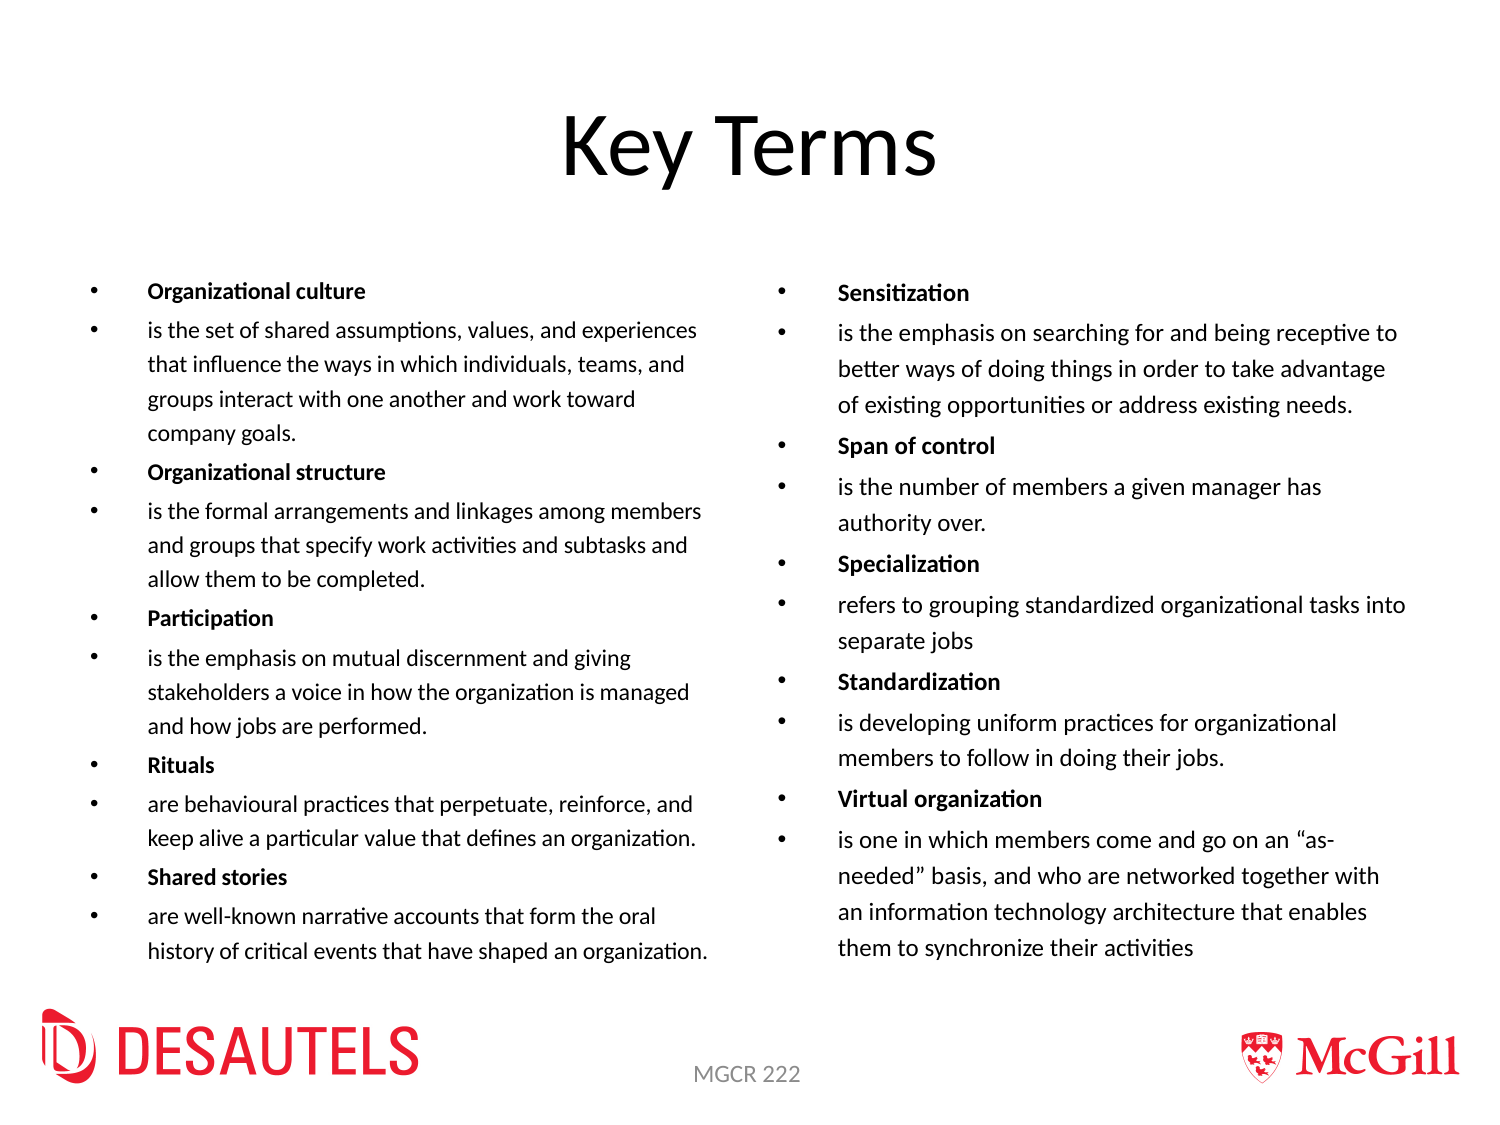

# Key Terms
Organizational culture
is the set of shared assumptions, values, and experiences that influence the ways in which individuals, teams, and groups interact with one another and work toward company goals.
Organizational structure
is the formal arrangements and linkages among members and groups that specify work activities and subtasks and allow them to be completed.
Participation
is the emphasis on mutual discernment and giving stakeholders a voice in how the organization is managed and how jobs are performed.
Rituals
are behavioural practices that perpetuate, reinforce, and keep alive a particular value that defines an organization.
Shared stories
are well-known narrative accounts that form the oral history of critical events that have shaped an organization.

Sensitization
is the emphasis on searching for and being receptive to better ways of doing things in order to take advantage of existing opportunities or address existing needs.
Span of control
is the number of members a given manager has authority over.
Specialization
refers to grouping standardized organizational tasks into separate jobs
Standardization
is developing uniform practices for organizational members to follow in doing their jobs.
Virtual organization
is one in which members come and go on an “as-needed” basis, and who are networked together with an information technology architecture that enables them to synchronize their activities
MGCR 222